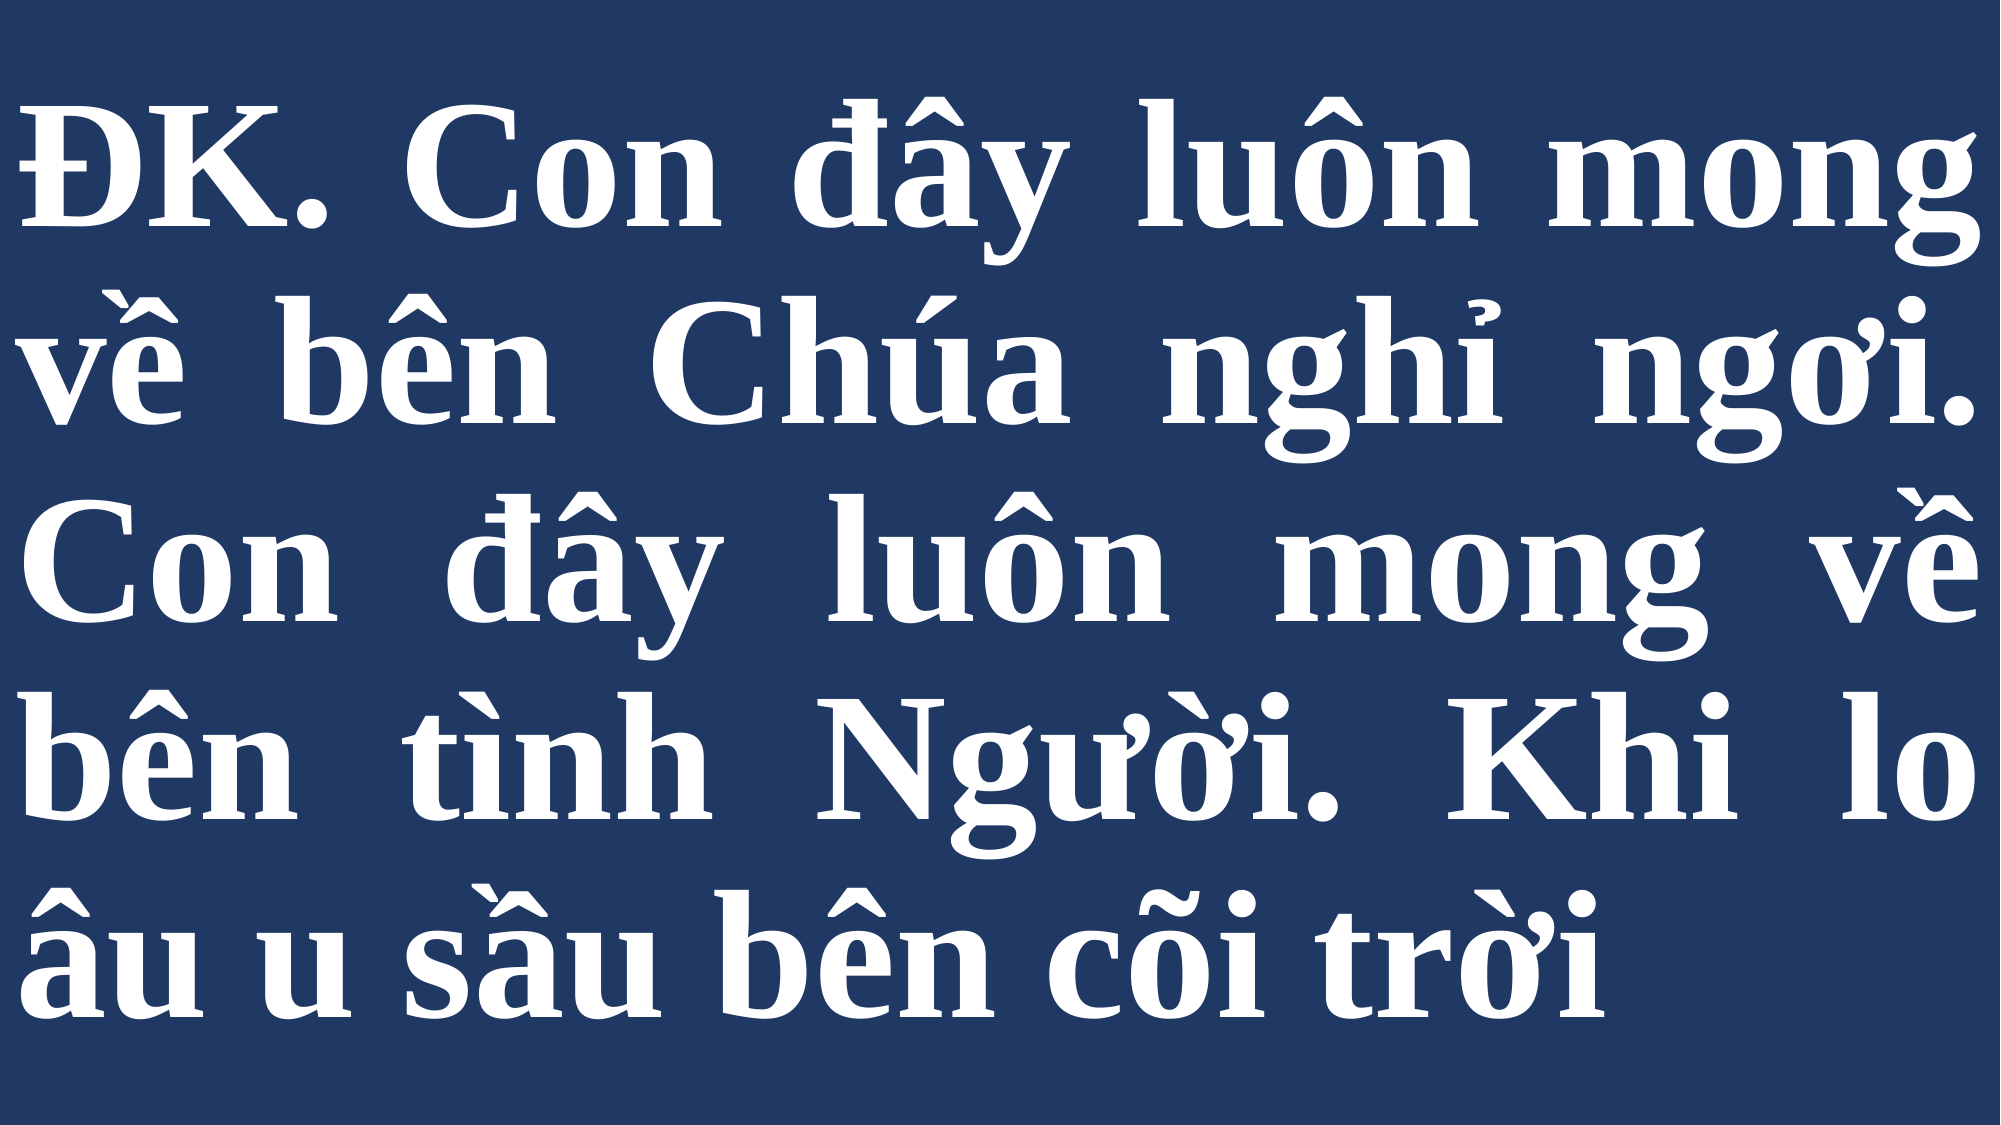

# ĐK. Con đây luôn mong về bên Chúa nghỉ ngơi. Con đây luôn mong về bên tình Người. Khi lo âu u sầu bên cõi trời